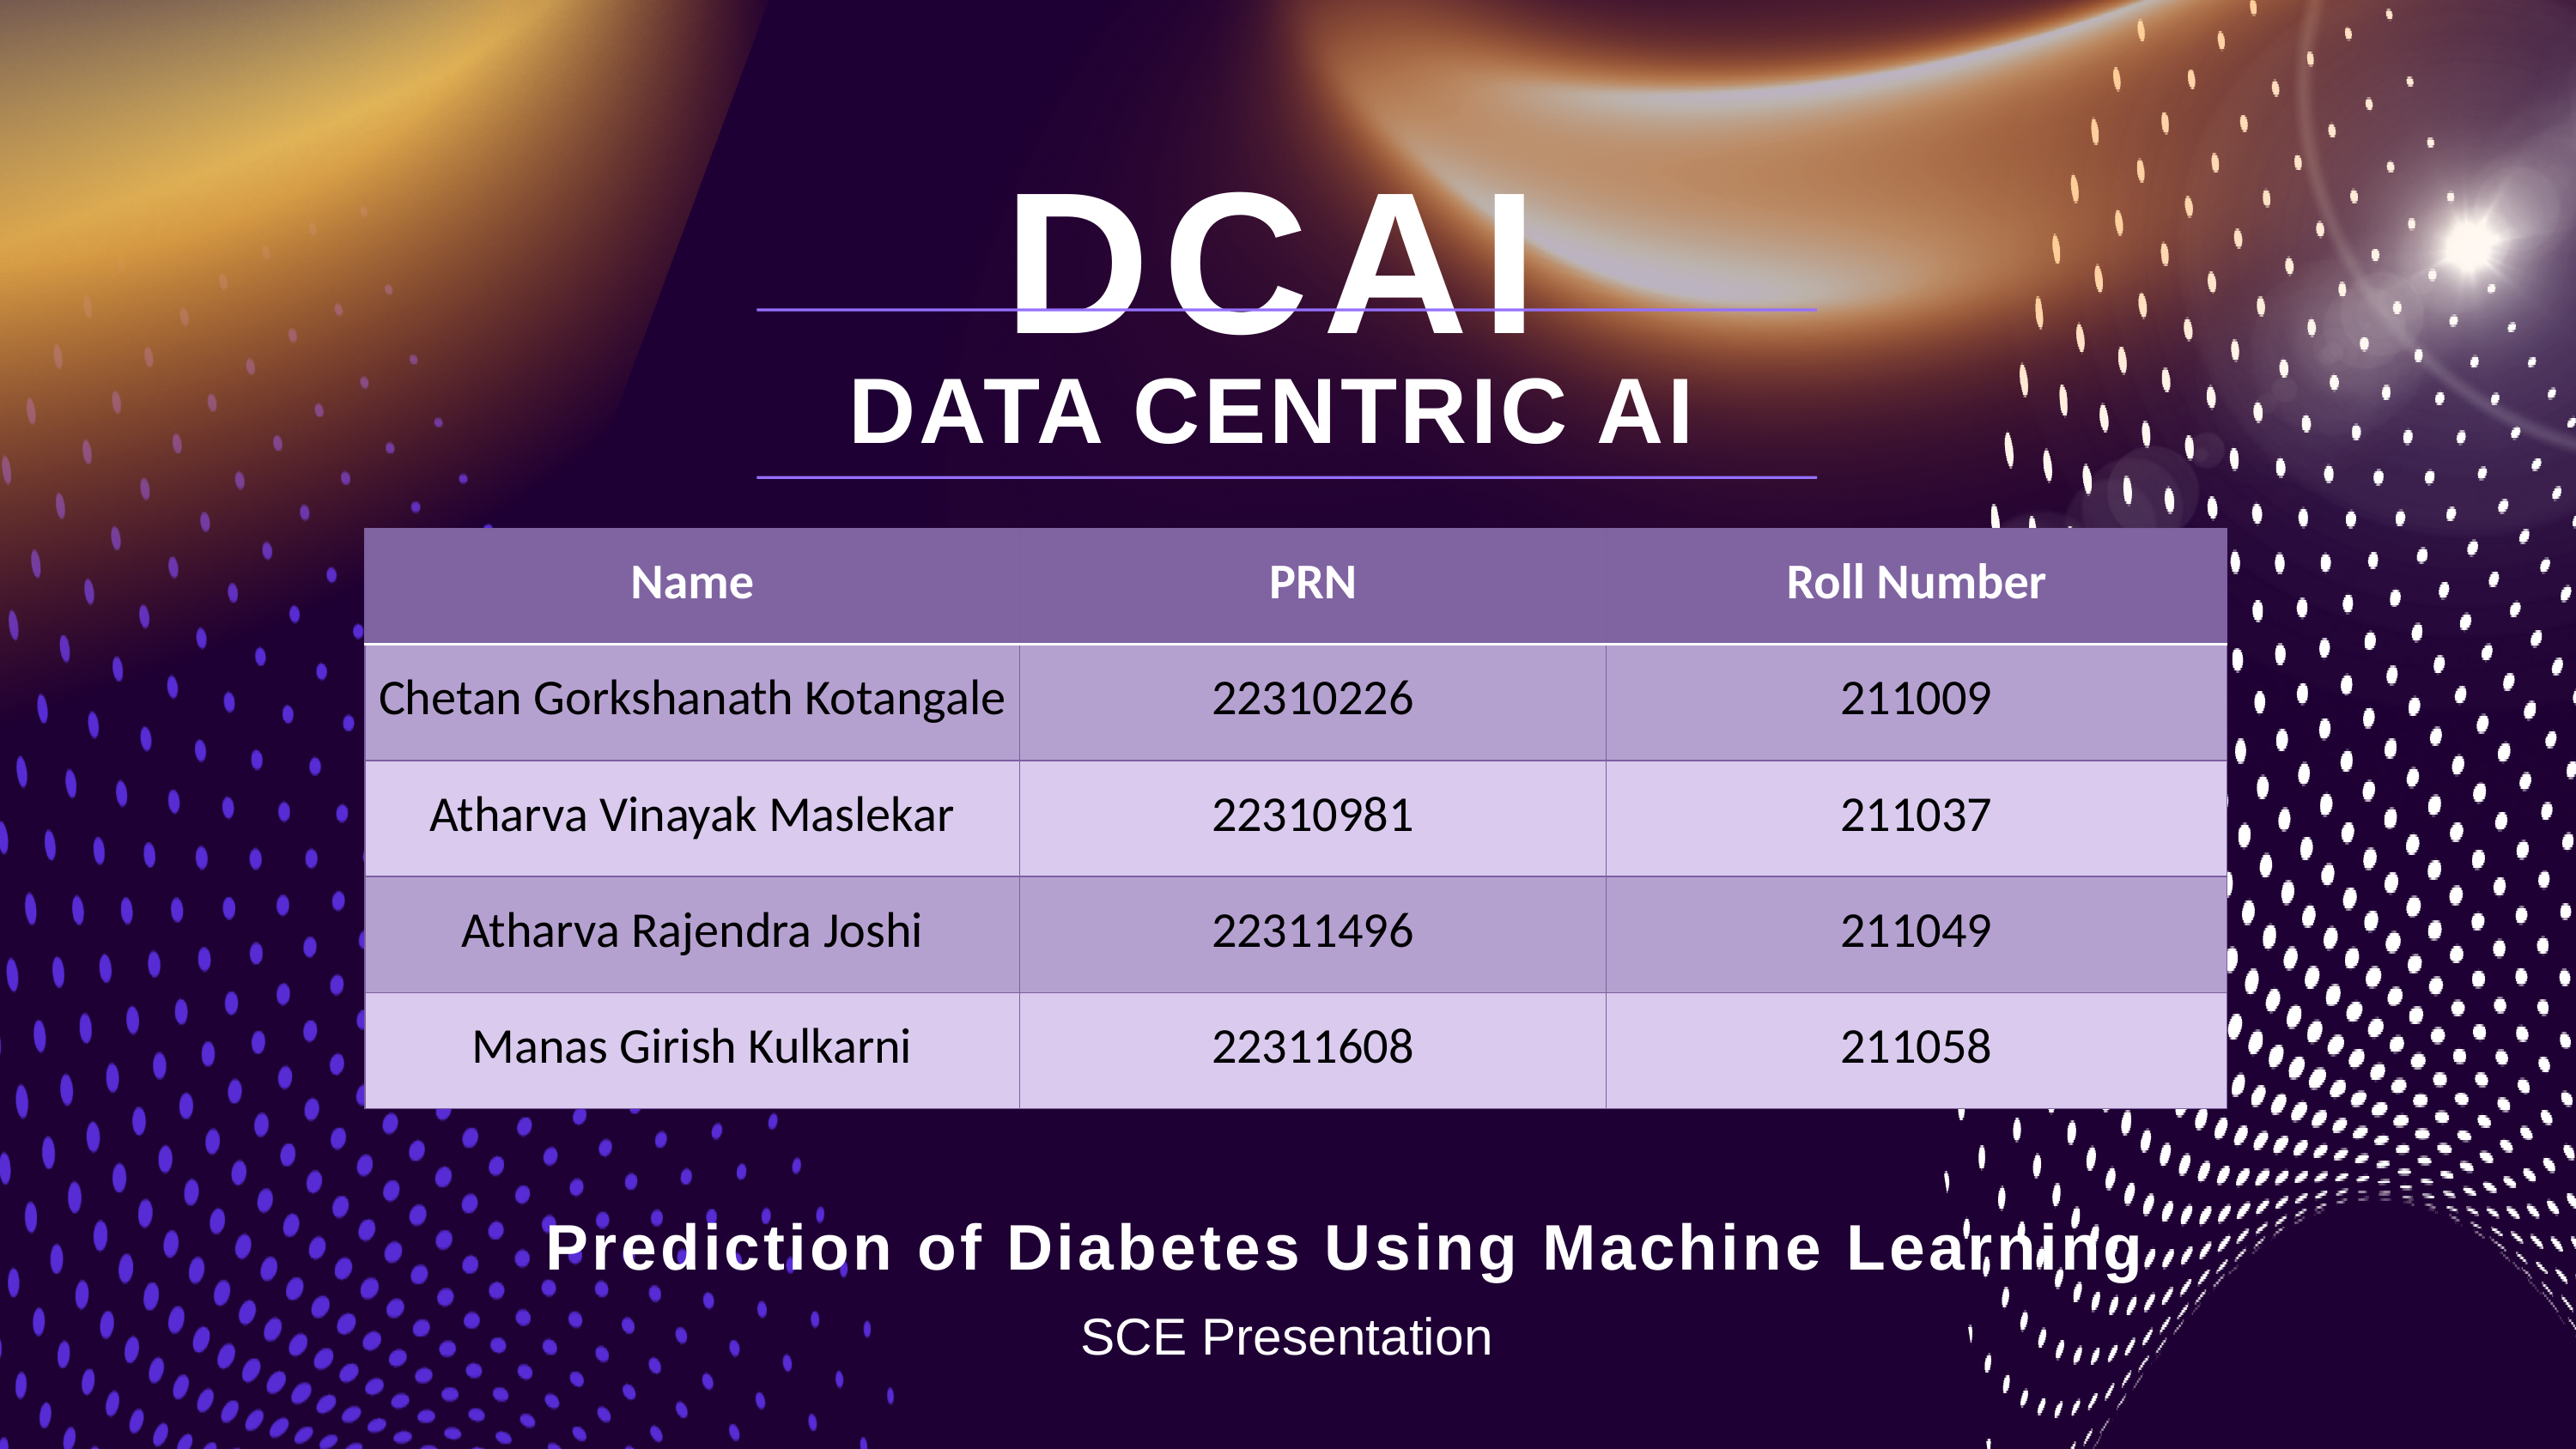

DCAI

DATA CENTRIC AI

| Name | PRN | Roll Number |
| --- | --- | --- |
| Chetan Gorkshanath Kotangale | 22310226 | 211009 |
| Atharva Vinayak Maslekar | 22310981 | 211037 |
| Atharva Rajendra Joshi | 22311496 | 211049 |
| Manas Girish Kulkarni | 22311608 | 211058 |

Prediction of Diabetes Using Machine Learning
SCE Presentation